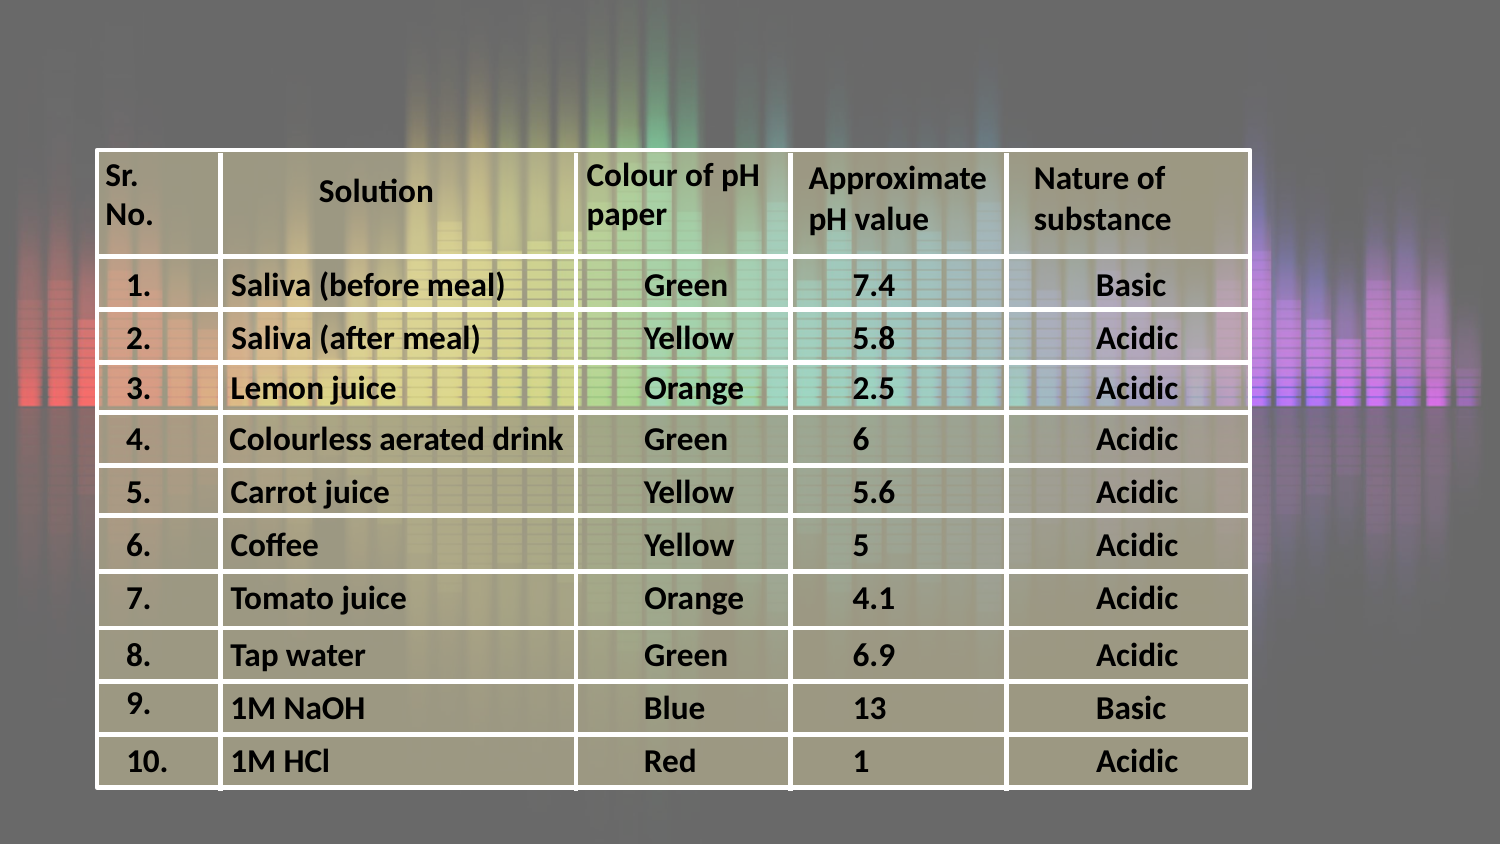

Sr.
No.
Colour of pH paper
Approximate pH value
Nature of substance

Solution
1.
Saliva (before meal)
Green
7.4
Basic
2.
Saliva (after meal)
Yellow
5.8
Acidic
3.
Lemon juice
Orange
2.5
Acidic
4.
Colourless aerated drink
Green
6
Acidic
5.
Carrot juice
Yellow
5.6
Acidic
6.
Coffee
Yellow
5
Acidic
7.
Tomato juice
Orange
4.1
Acidic
8.
Tap water
Green
6.9
Acidic
9.
1M NaOH
Blue
13
Basic
10.
1M HCl
Red
1
Acidic